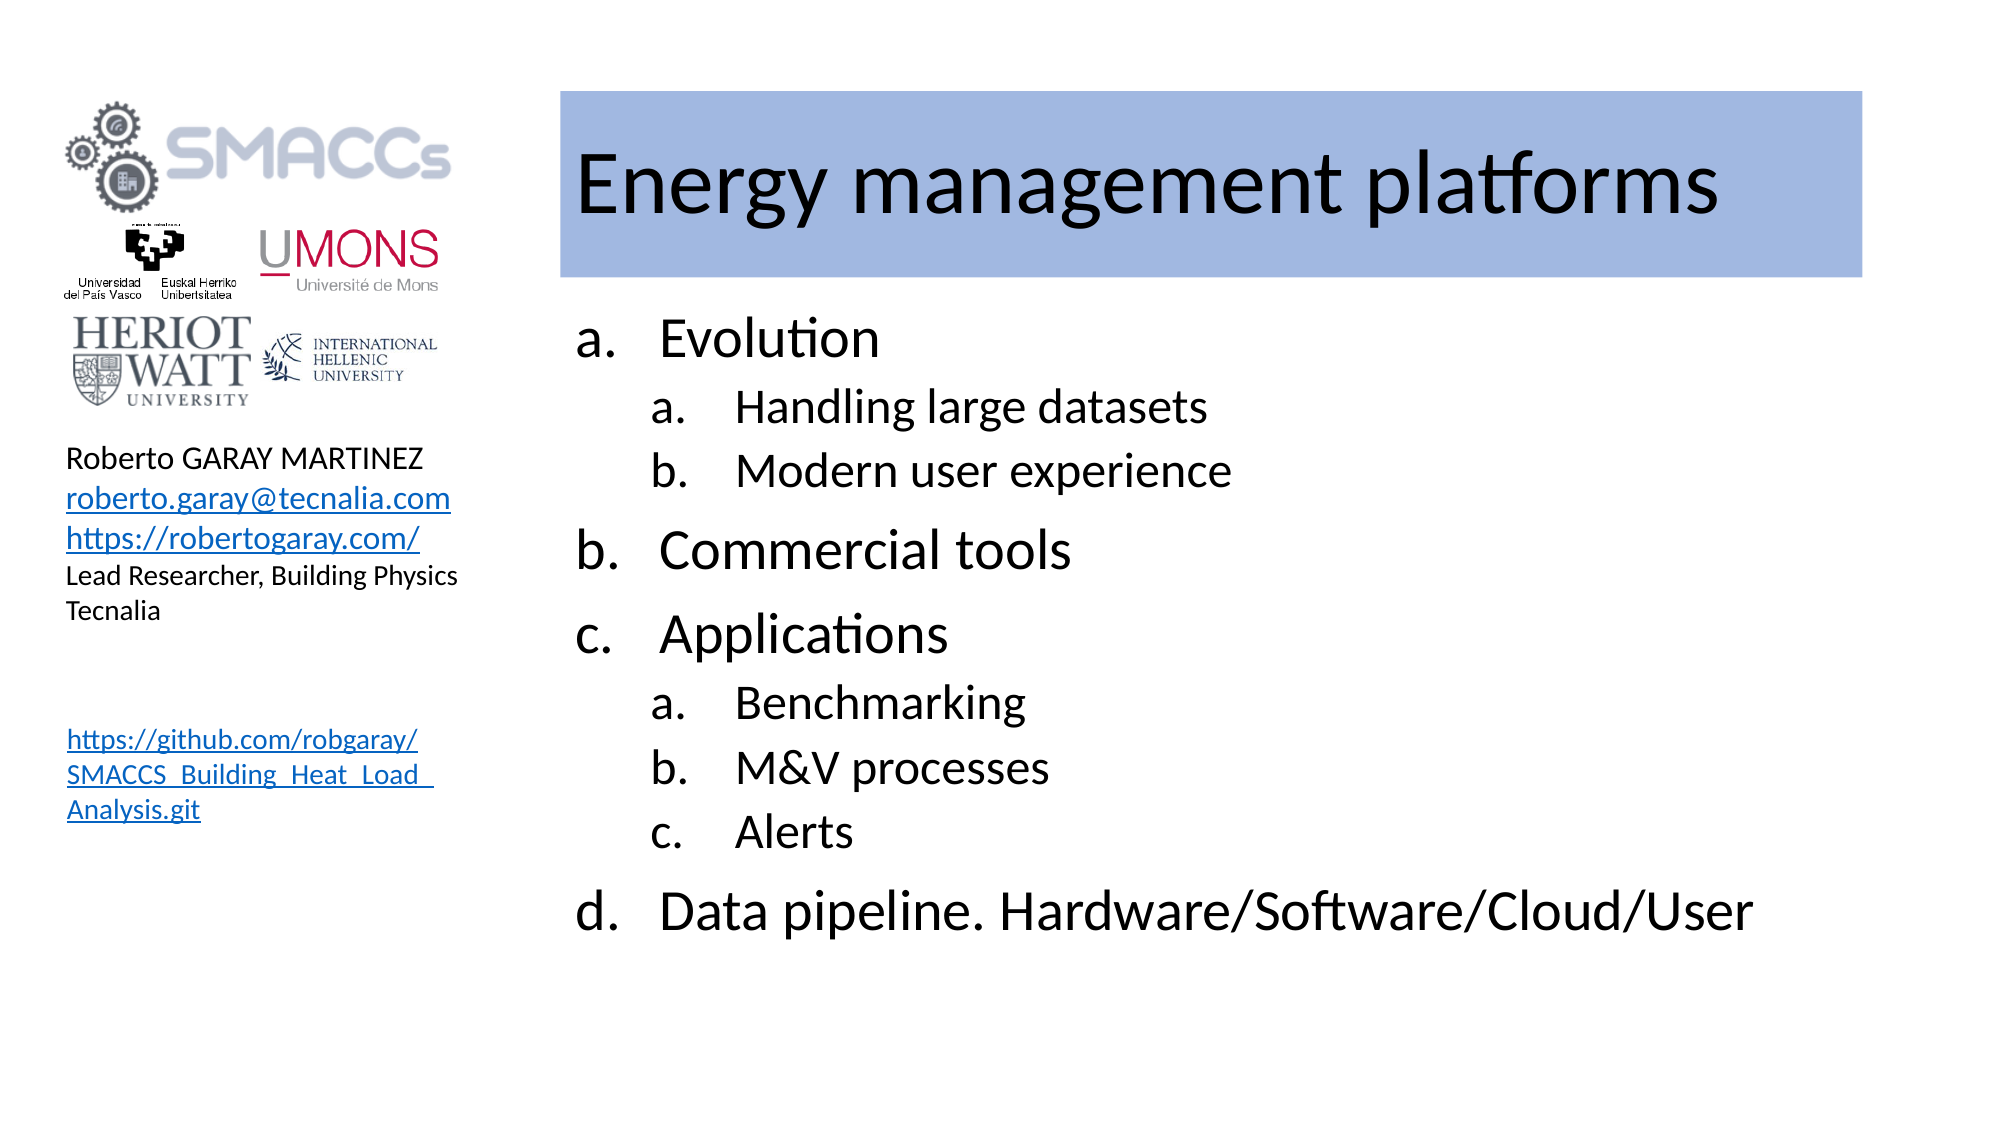

# Energy management platforms
Evolution
Handling large datasets
Modern user experience
Commercial tools
Applications
Benchmarking
M&V processes
Alerts
Data pipeline. Hardware/Software/Cloud/User